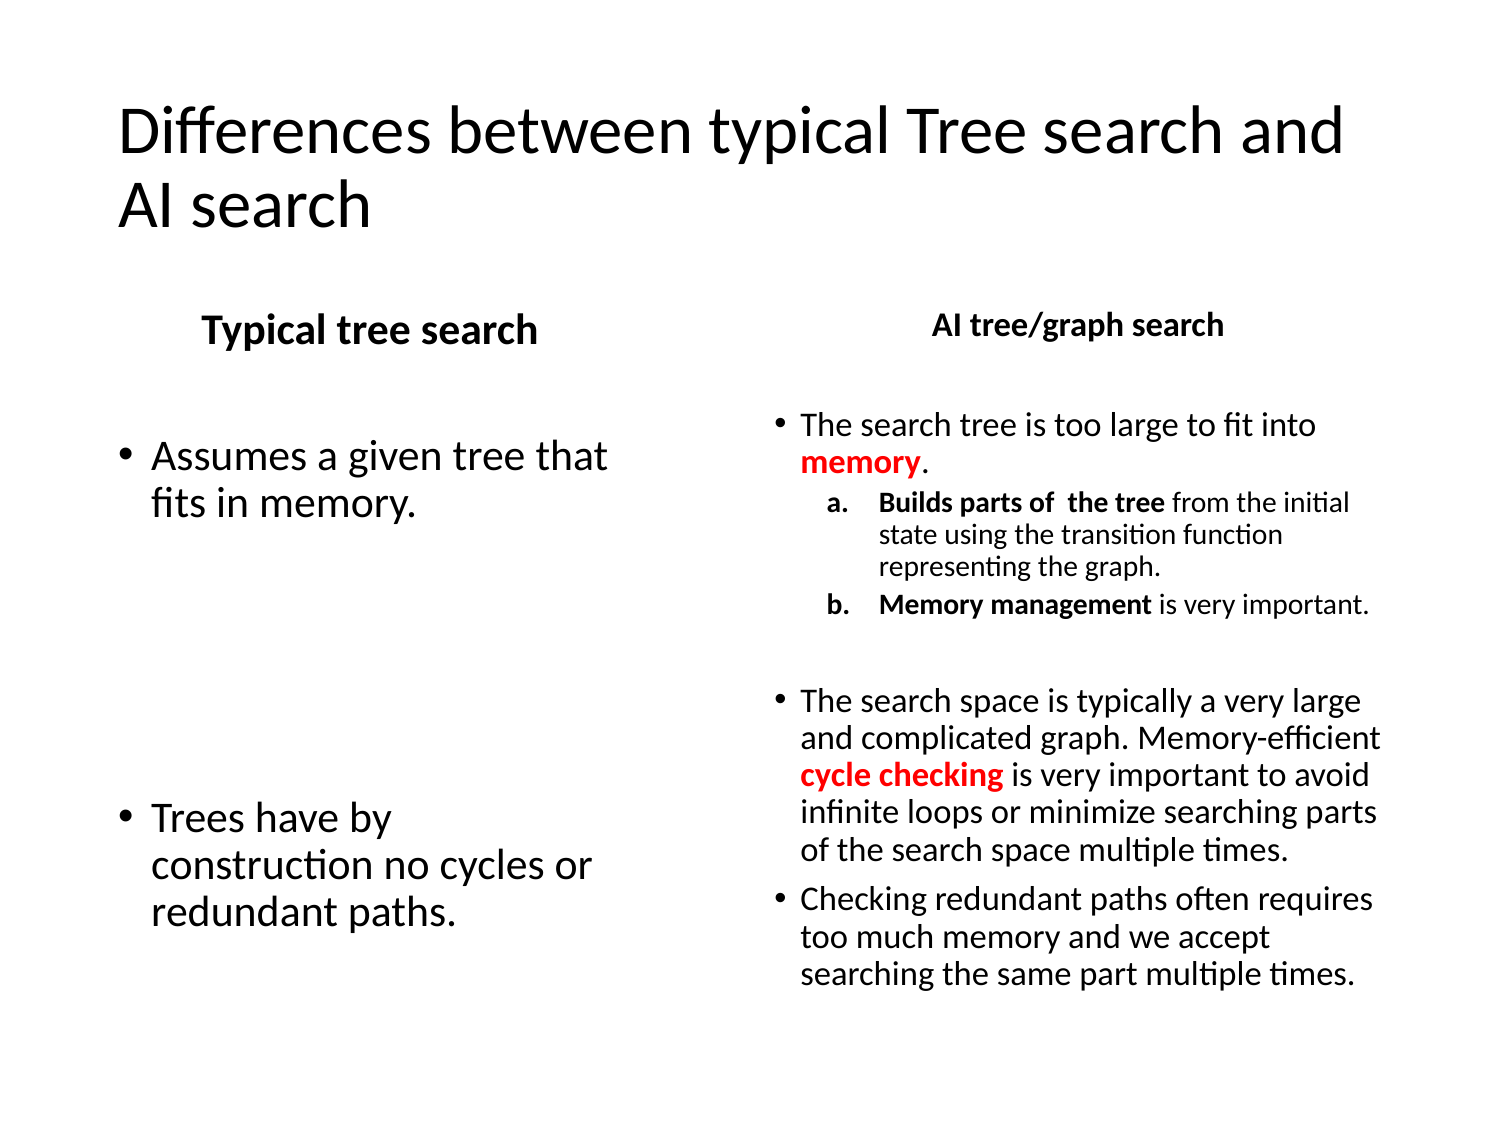

# Differences between typical Tree search and AI search
AI tree/graph search

The search tree is too large to fit into memory.
Builds parts of  the tree from the initial state using the transition function representing the graph.
Memory management is very important.

The search space is typically a very large and complicated graph. Memory-efficient cycle checking is very important to avoid infinite loops or minimize searching parts of the search space multiple times.
Checking redundant paths often requires too much memory and we accept searching the same part multiple times.
Typical tree search

Assumes a given tree that fits in memory.

Trees have by construction no cycles or redundant paths.